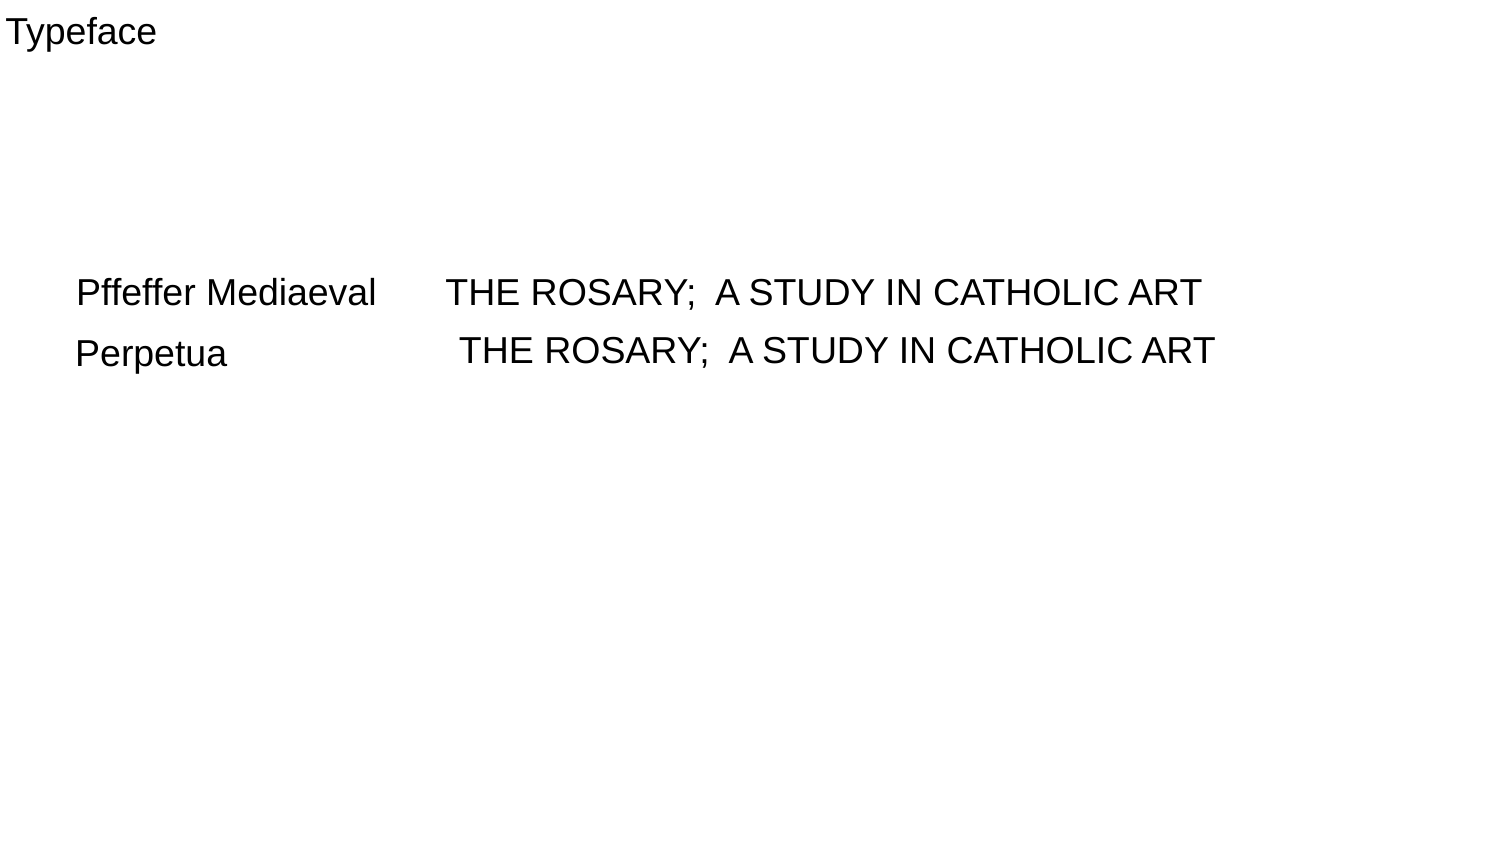

Typeface
Pffeffer Mediaeval
THE ROSARY;  A STUDY IN CATHOLIC ART
THE ROSARY;  A STUDY IN CATHOLIC ART
Perpetua